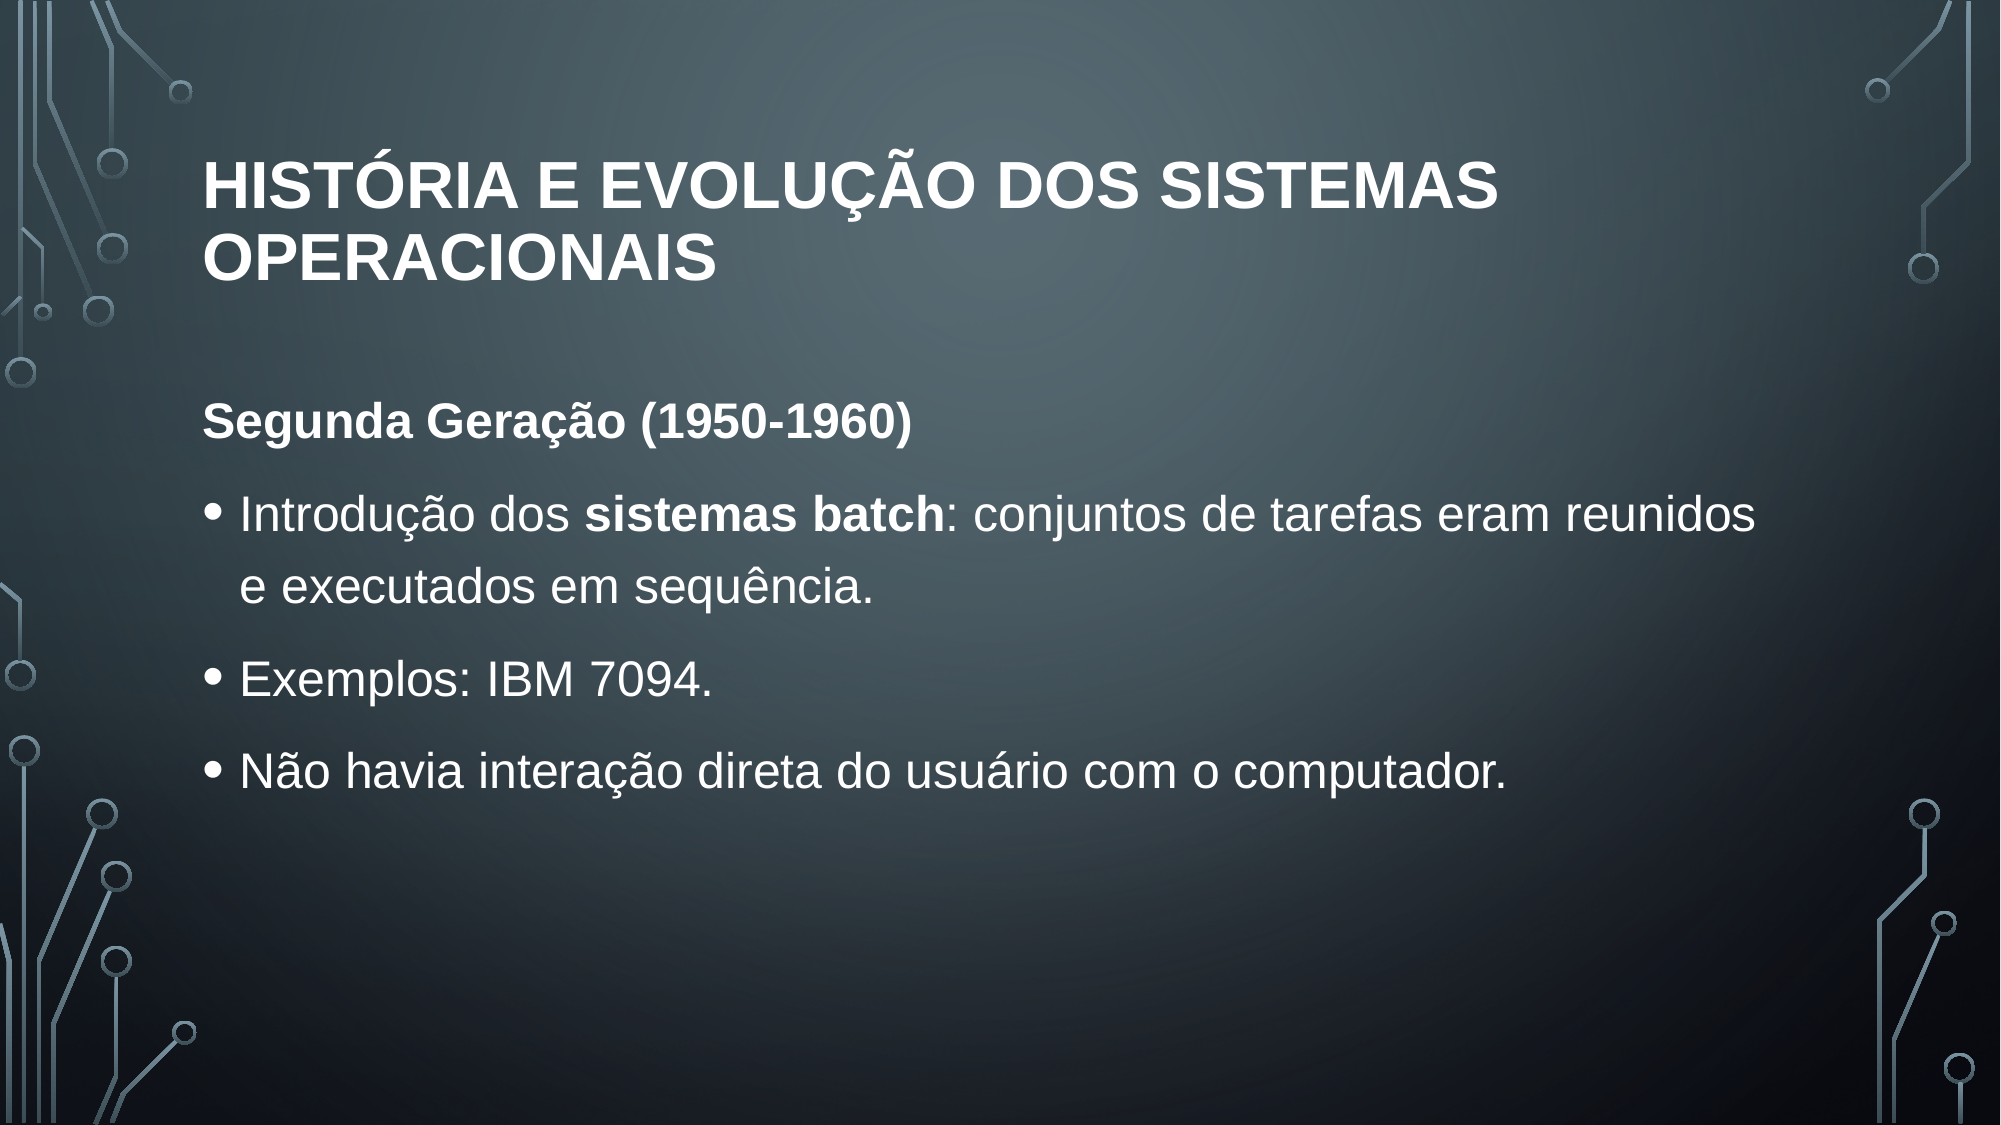

# História e Evolução dos Sistemas Operacionais
Segunda Geração (1950-1960)
Introdução dos sistemas batch: conjuntos de tarefas eram reunidos e executados em sequência.
Exemplos: IBM 7094.
Não havia interação direta do usuário com o computador.